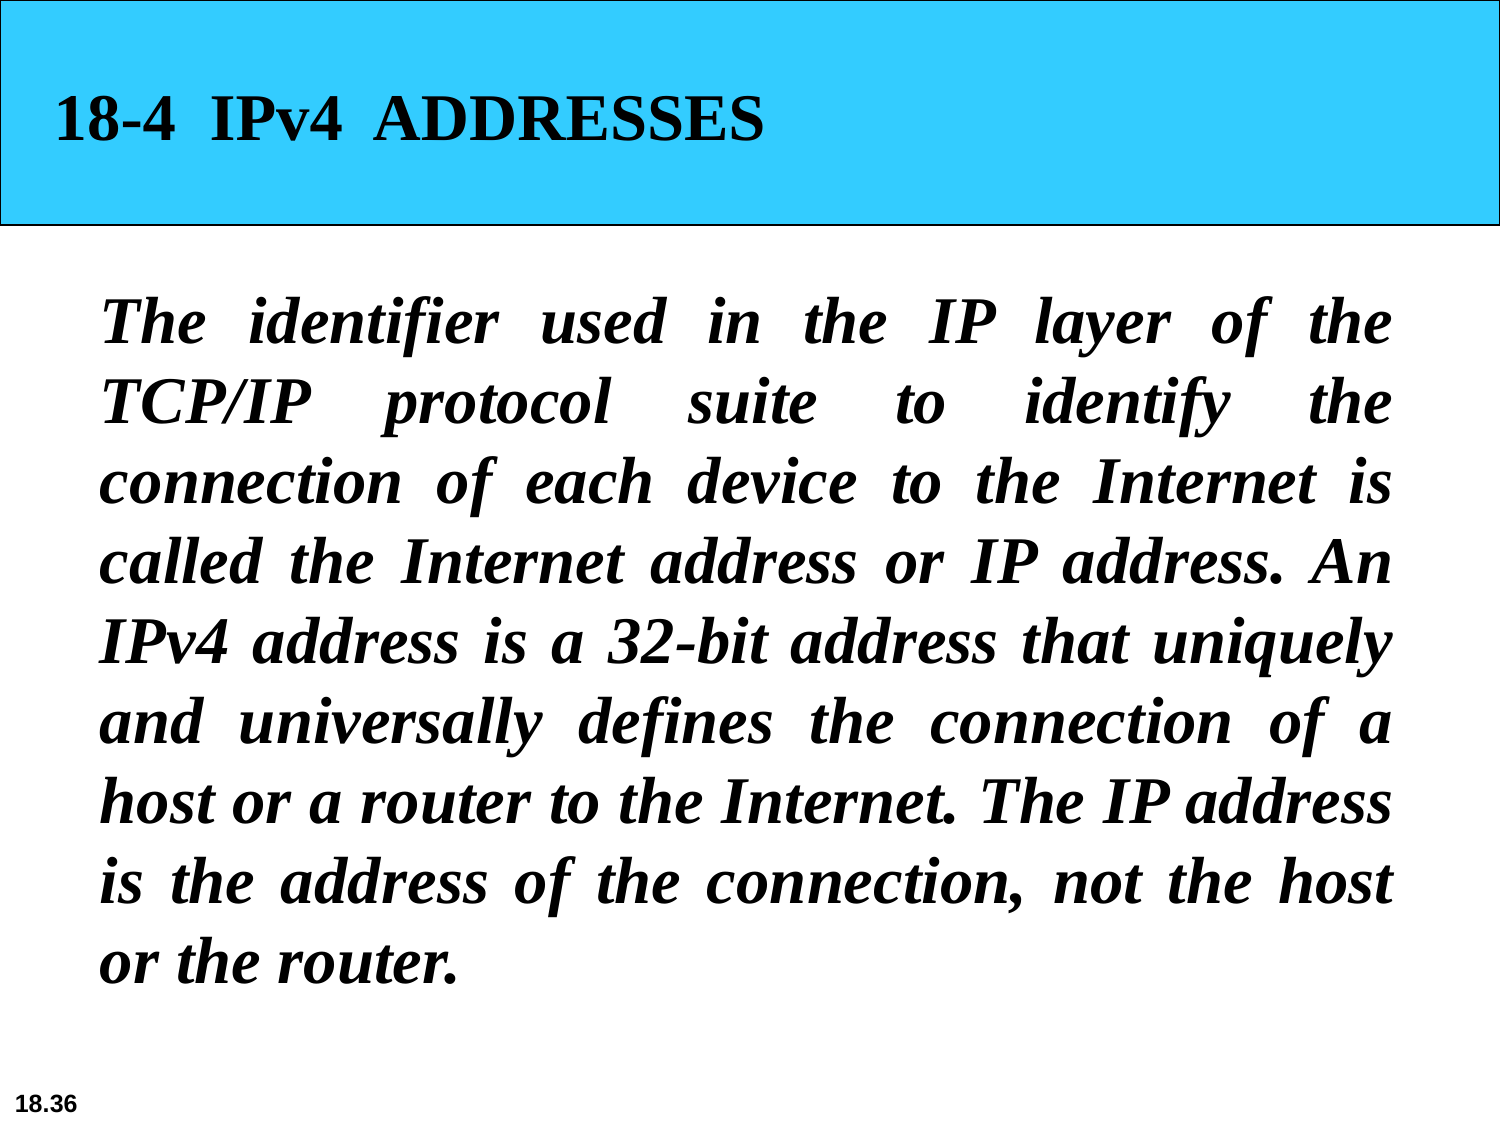

18-4  IPv4  ADDRESSES

The identifier used in the IP layer of the TCP/IP protocol suite to identify the connection of each device to the Internet is called the Internet address or IP address. An IPv4 address is a 32-bit address that uniquely and universally defines the connection of a host or a router to the Internet. The IP address is the address of the connection, not the host or the router.
18.36